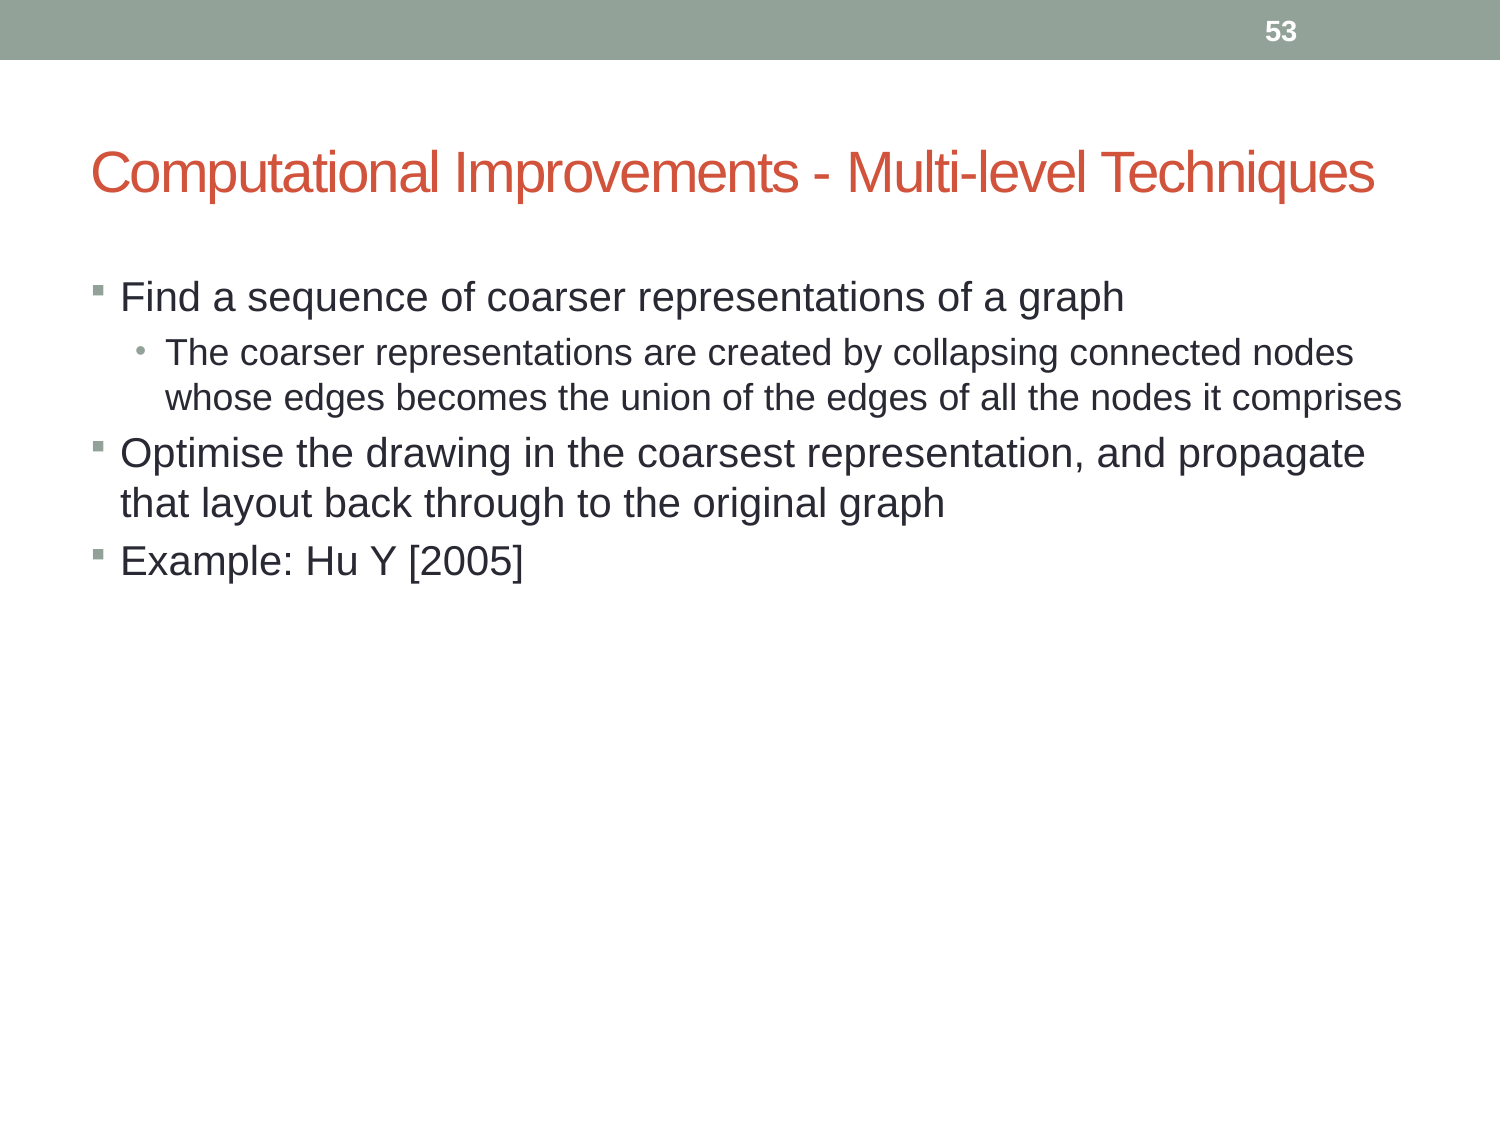

53
# Computational Improvements - Multi-level Techniques
Find a sequence of coarser representations of a graph
The coarser representations are created by collapsing connected nodes whose edges becomes the union of the edges of all the nodes it comprises
Optimise the drawing in the coarsest representation, and propagate that layout back through to the original graph
Example: Hu Y [2005]